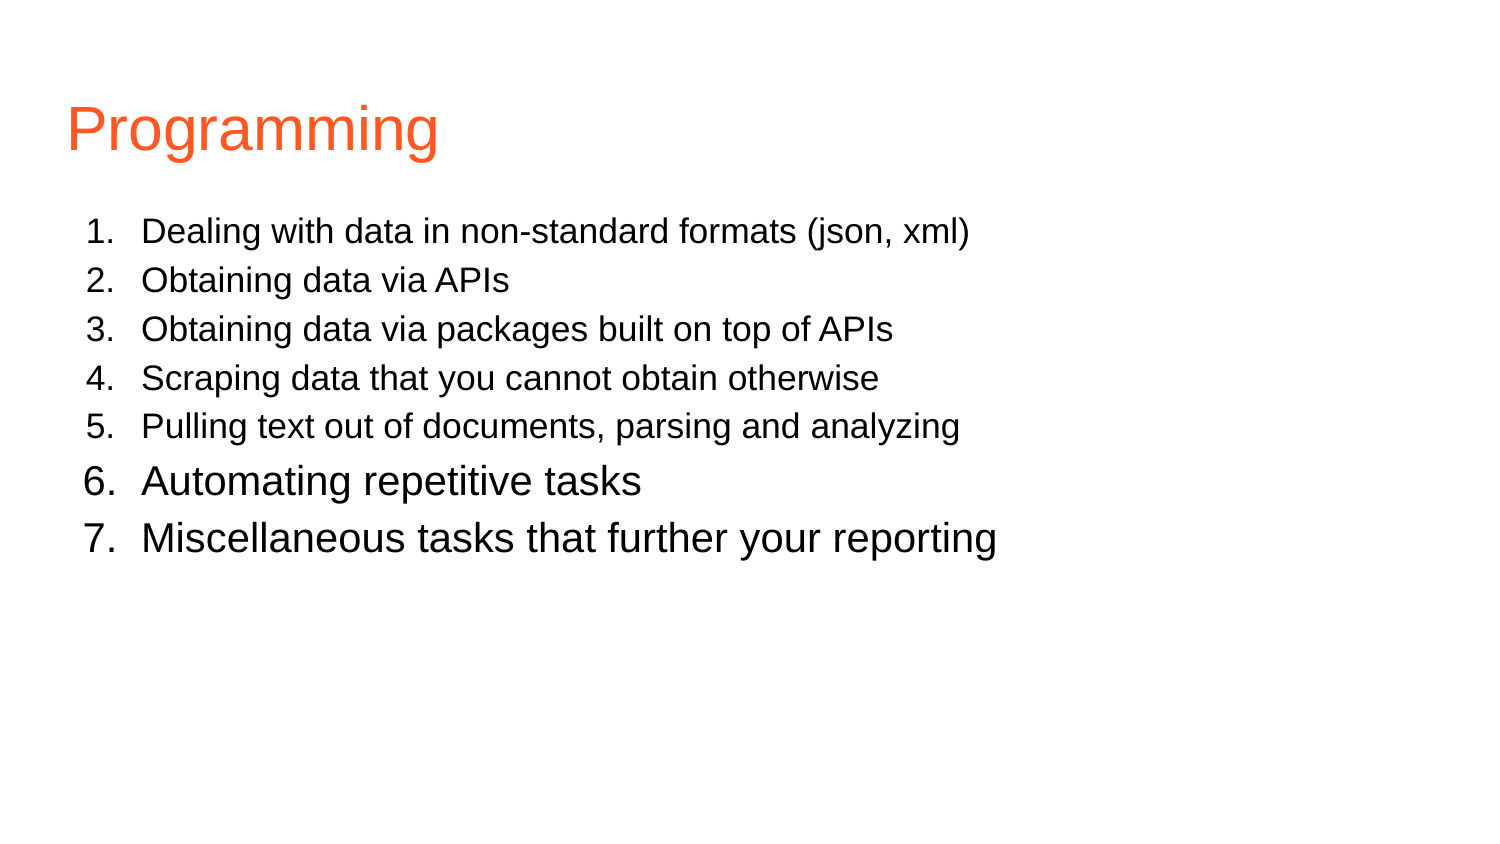

# Programming
Dealing with data in non-standard formats (json, xml)
Obtaining data via APIs
Obtaining data via packages built on top of APIs
Scraping data that you cannot obtain otherwise
Pulling text out of documents, parsing and analyzing
Automating repetitive tasks
Miscellaneous tasks that further your reporting